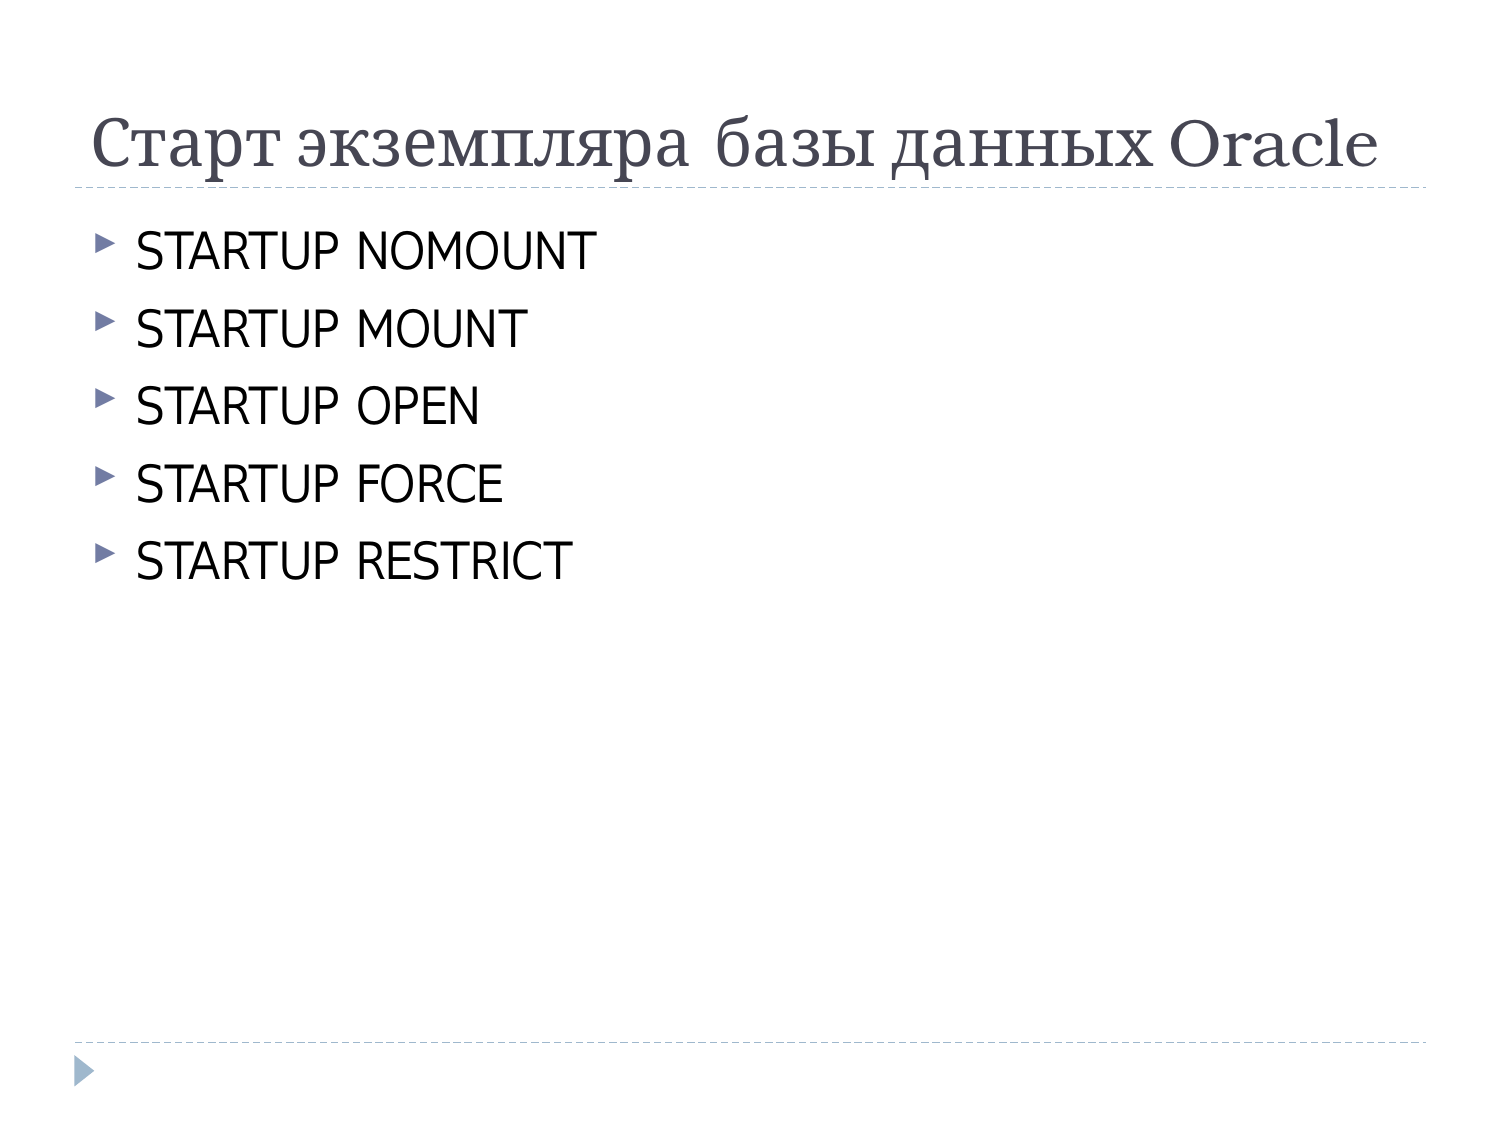

# Старт экземпляра базы данных Oracle
STARTUP NOMOUNT
STARTUP MOUNT
STARTUP OPEN
STARTUP FORCE
STARTUP RESTRICT